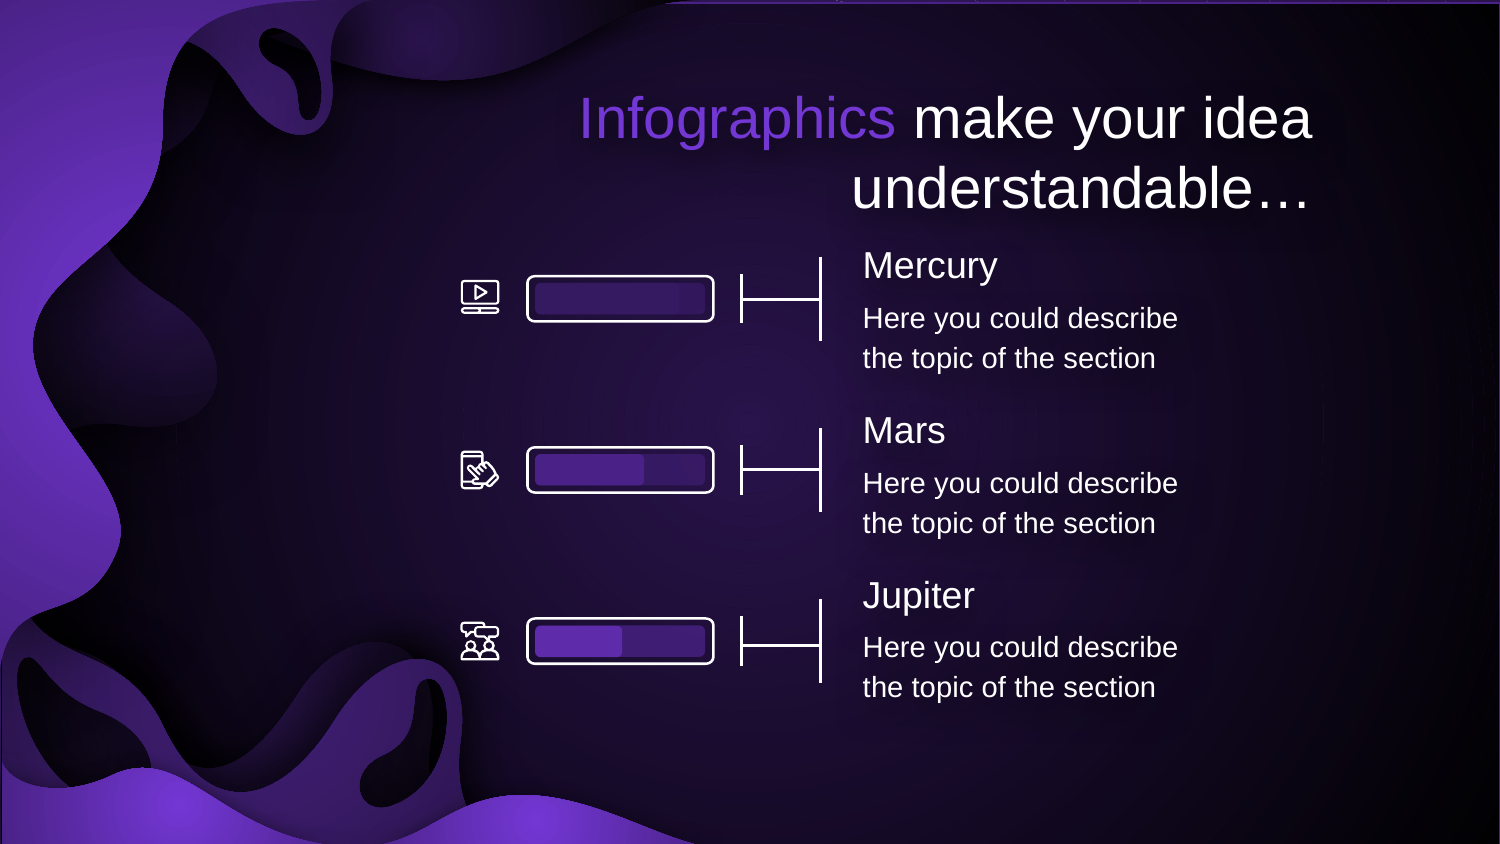

# Infographics make your idea understandable…
Mercury

Here you could describe the topic of the section
Mars

Here you could describe the topic of the section
Jupiter

Here you could describe the topic of the section